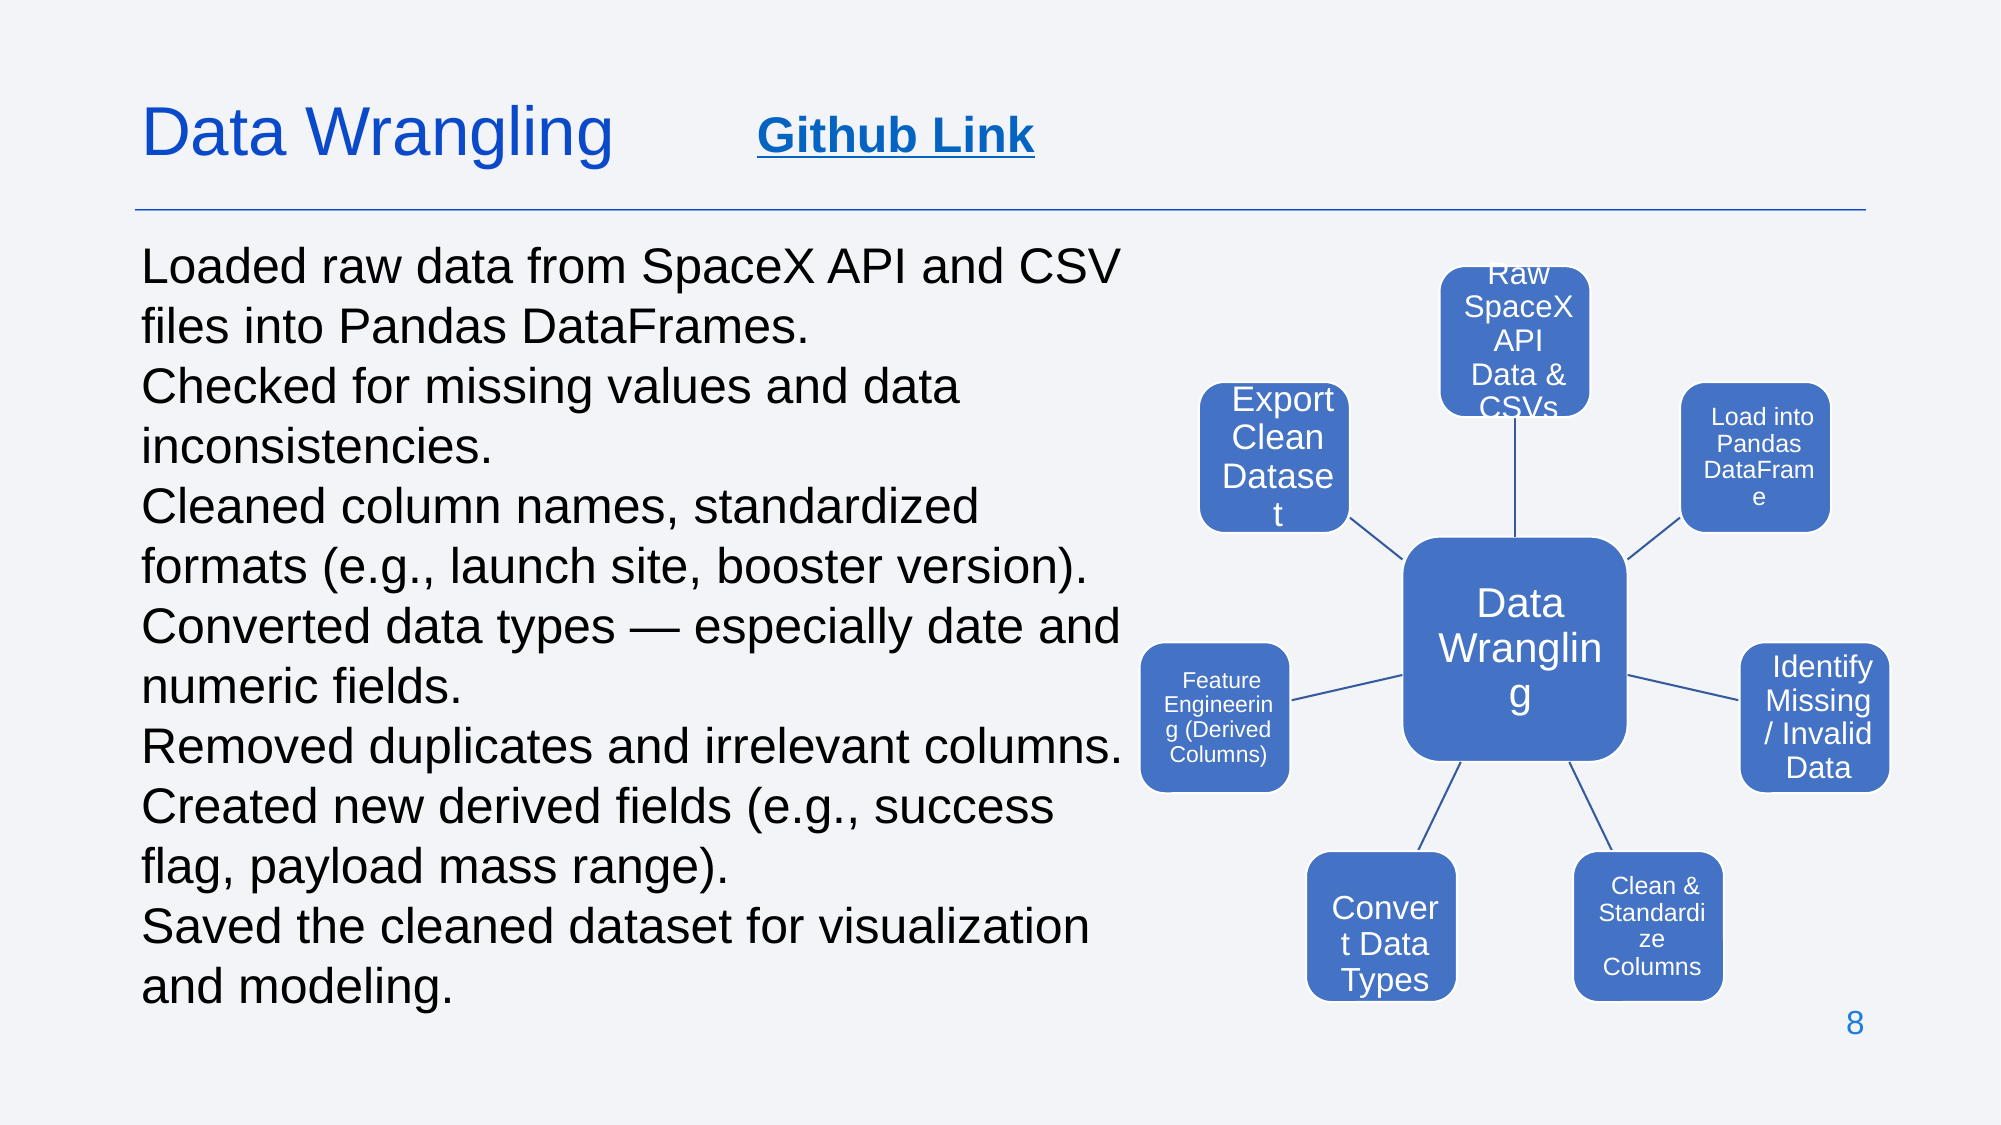

Data Wrangling
Github Link
Loaded raw data from SpaceX API and CSV files into Pandas DataFrames.
Checked for missing values and data inconsistencies.
Cleaned column names, standardized formats (e.g., launch site, booster version).
Converted data types — especially date and numeric fields.
Removed duplicates and irrelevant columns.
Created new derived fields (e.g., success flag, payload mass range).
Saved the cleaned dataset for visualization and modeling.

Data Wrangling
Raw SpaceX API Data & CSVs
 Load into Pandas DataFrame
 Identify Missing / Invalid Data
 Clean & Standardize Columns
 Convert Data Types
 Feature Engineering (Derived Columns)
 Export Clean Dataset
8